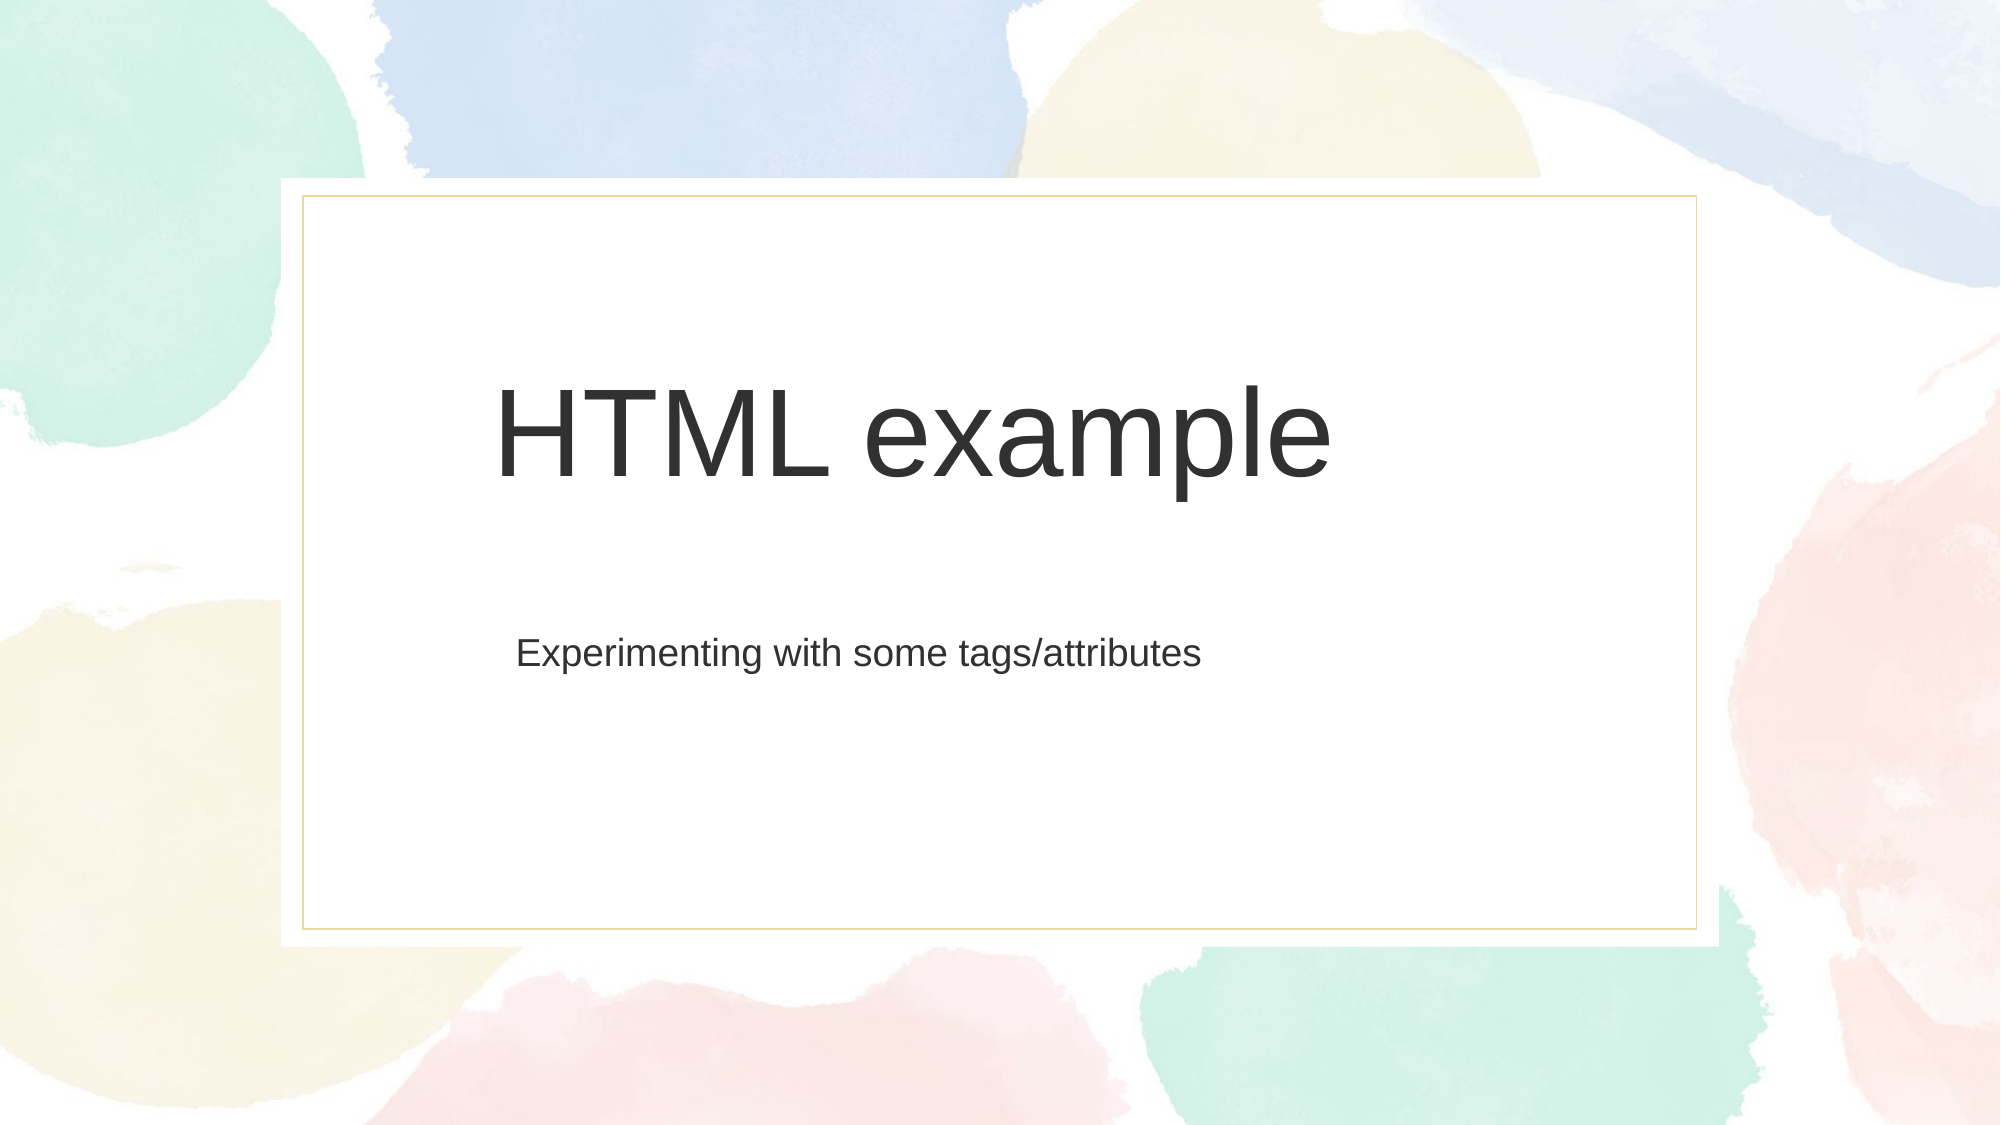

# HTML example
Experimenting with some tags/attributes